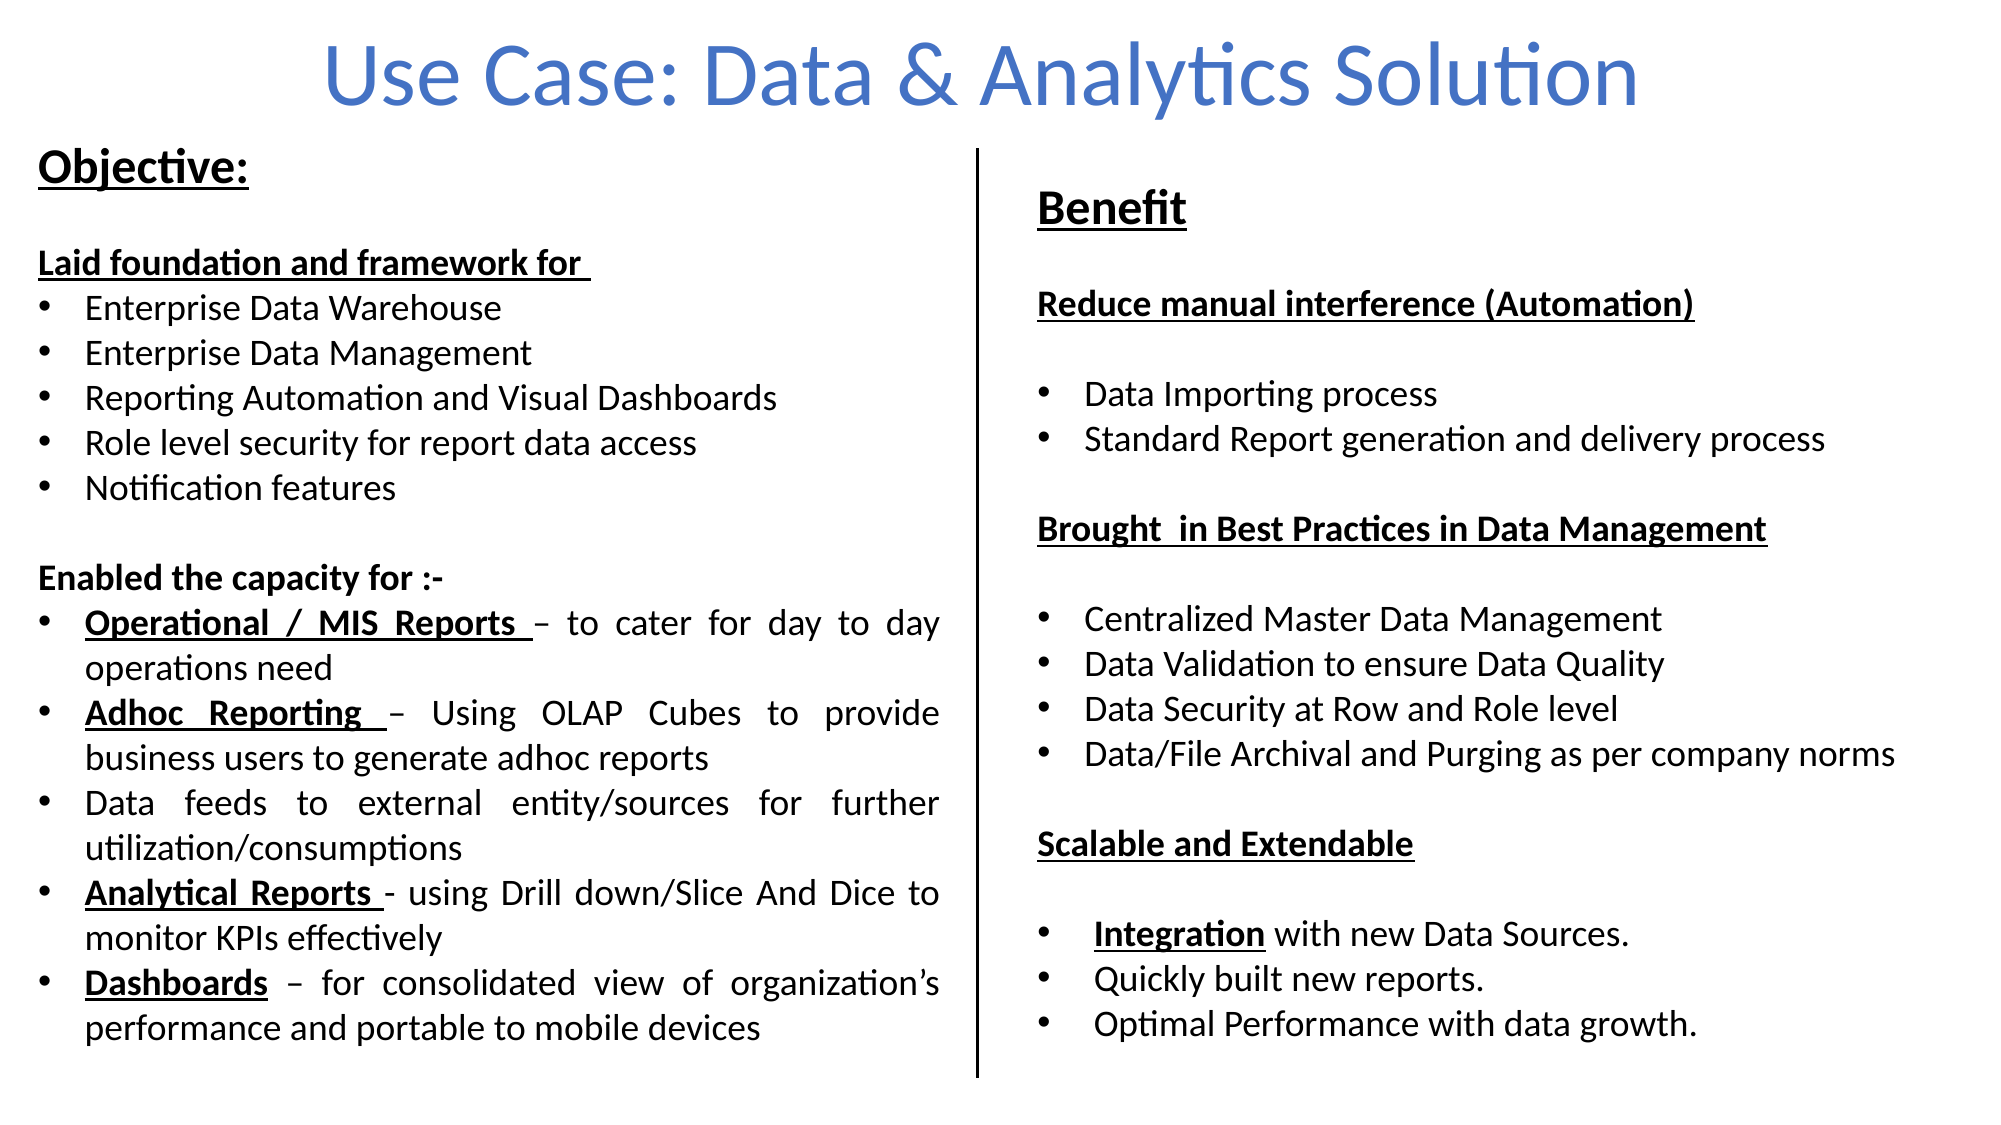

Use Case: Data & Analytics Solution
Objective:

Laid foundation and framework for
Enterprise Data Warehouse
Enterprise Data Management
Reporting Automation and Visual Dashboards
Role level security for report data access
Notification features

Enabled the capacity for :-
Operational / MIS Reports – to cater for day to day operations need
Adhoc Reporting – Using OLAP Cubes to provide business users to generate adhoc reports
Data feeds to external entity/sources for further utilization/consumptions
Analytical Reports - using Drill down/Slice And Dice to monitor KPIs effectively
Dashboards – for consolidated view of organization’s performance and portable to mobile devices
Benefit

Reduce manual interference (Automation)

Data Importing process
Standard Report generation and delivery process

Brought  in Best Practices in Data Management

Centralized Master Data Management
Data Validation to ensure Data Quality
Data Security at Row and Role level
Data/File Archival and Purging as per company norms

Scalable and Extendable

Integration with new Data Sources.
Quickly built new reports.
Optimal Performance with data growth.